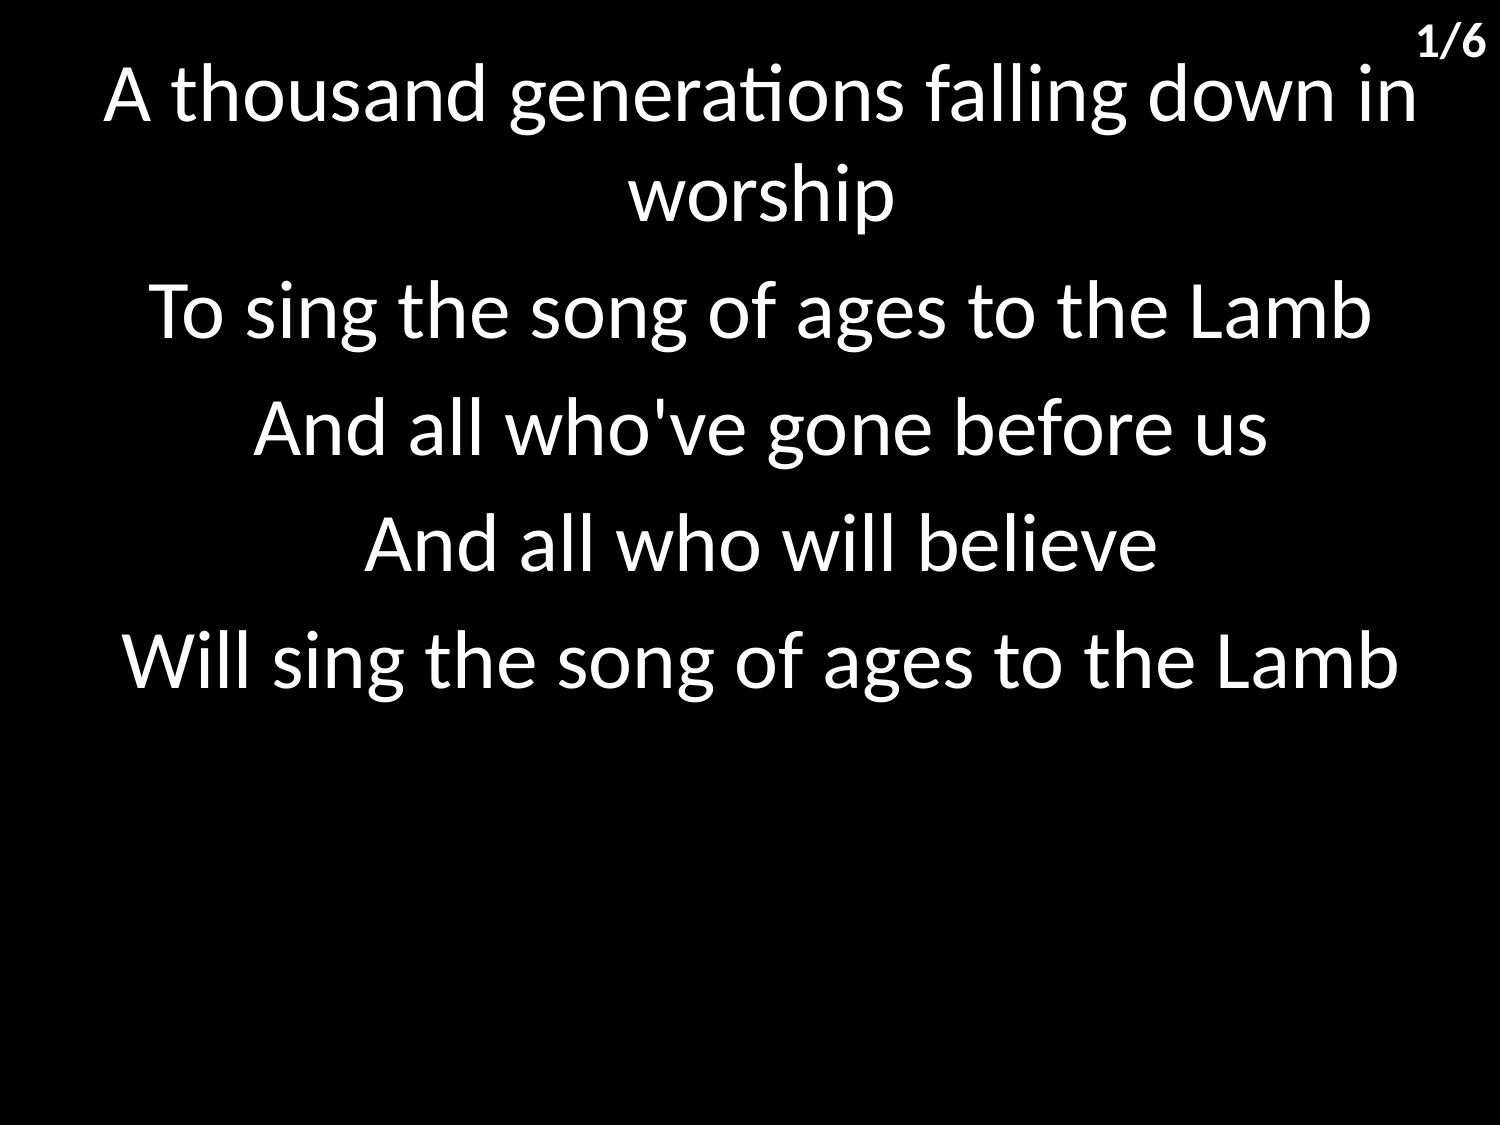

1/6
A thousand generations falling down in worship
To sing the song of ages to the Lamb
And all who've gone before us
And all who will believe
Will sing the song of ages to the Lamb